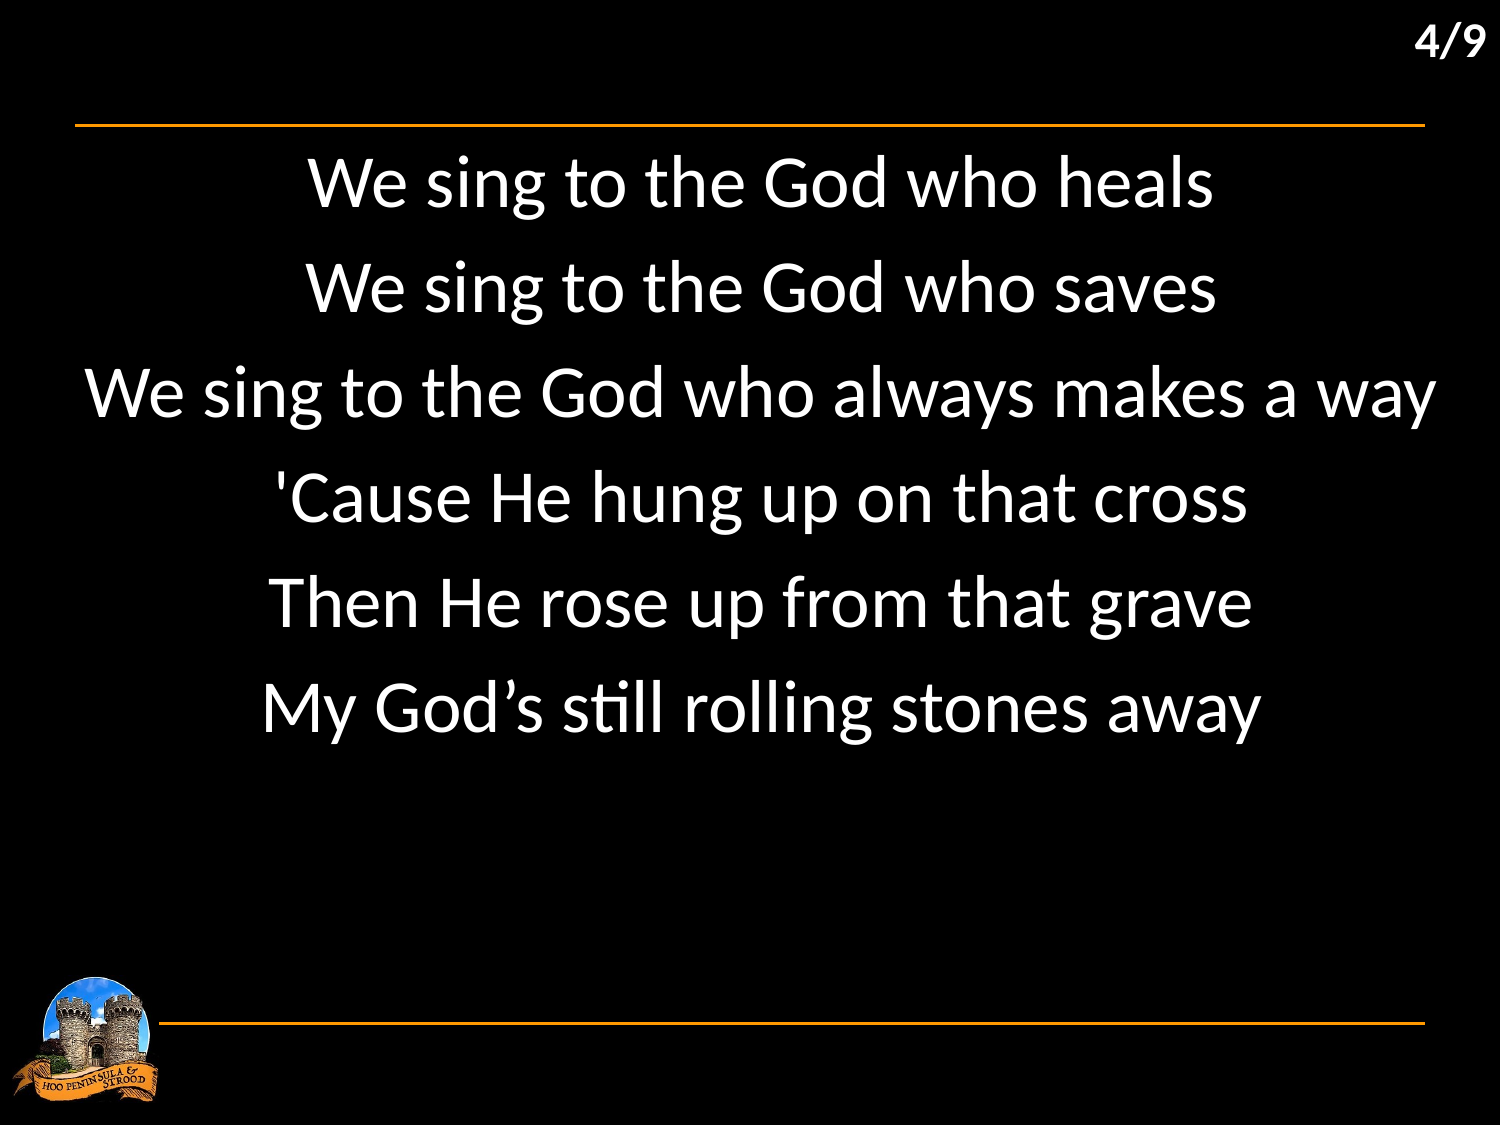

4/9
We sing to the God who heals
We sing to the God who saves
We sing to the God who always makes a way
'Cause He hung up on that cross
Then He rose up from that grave
My God’s still rolling stones away